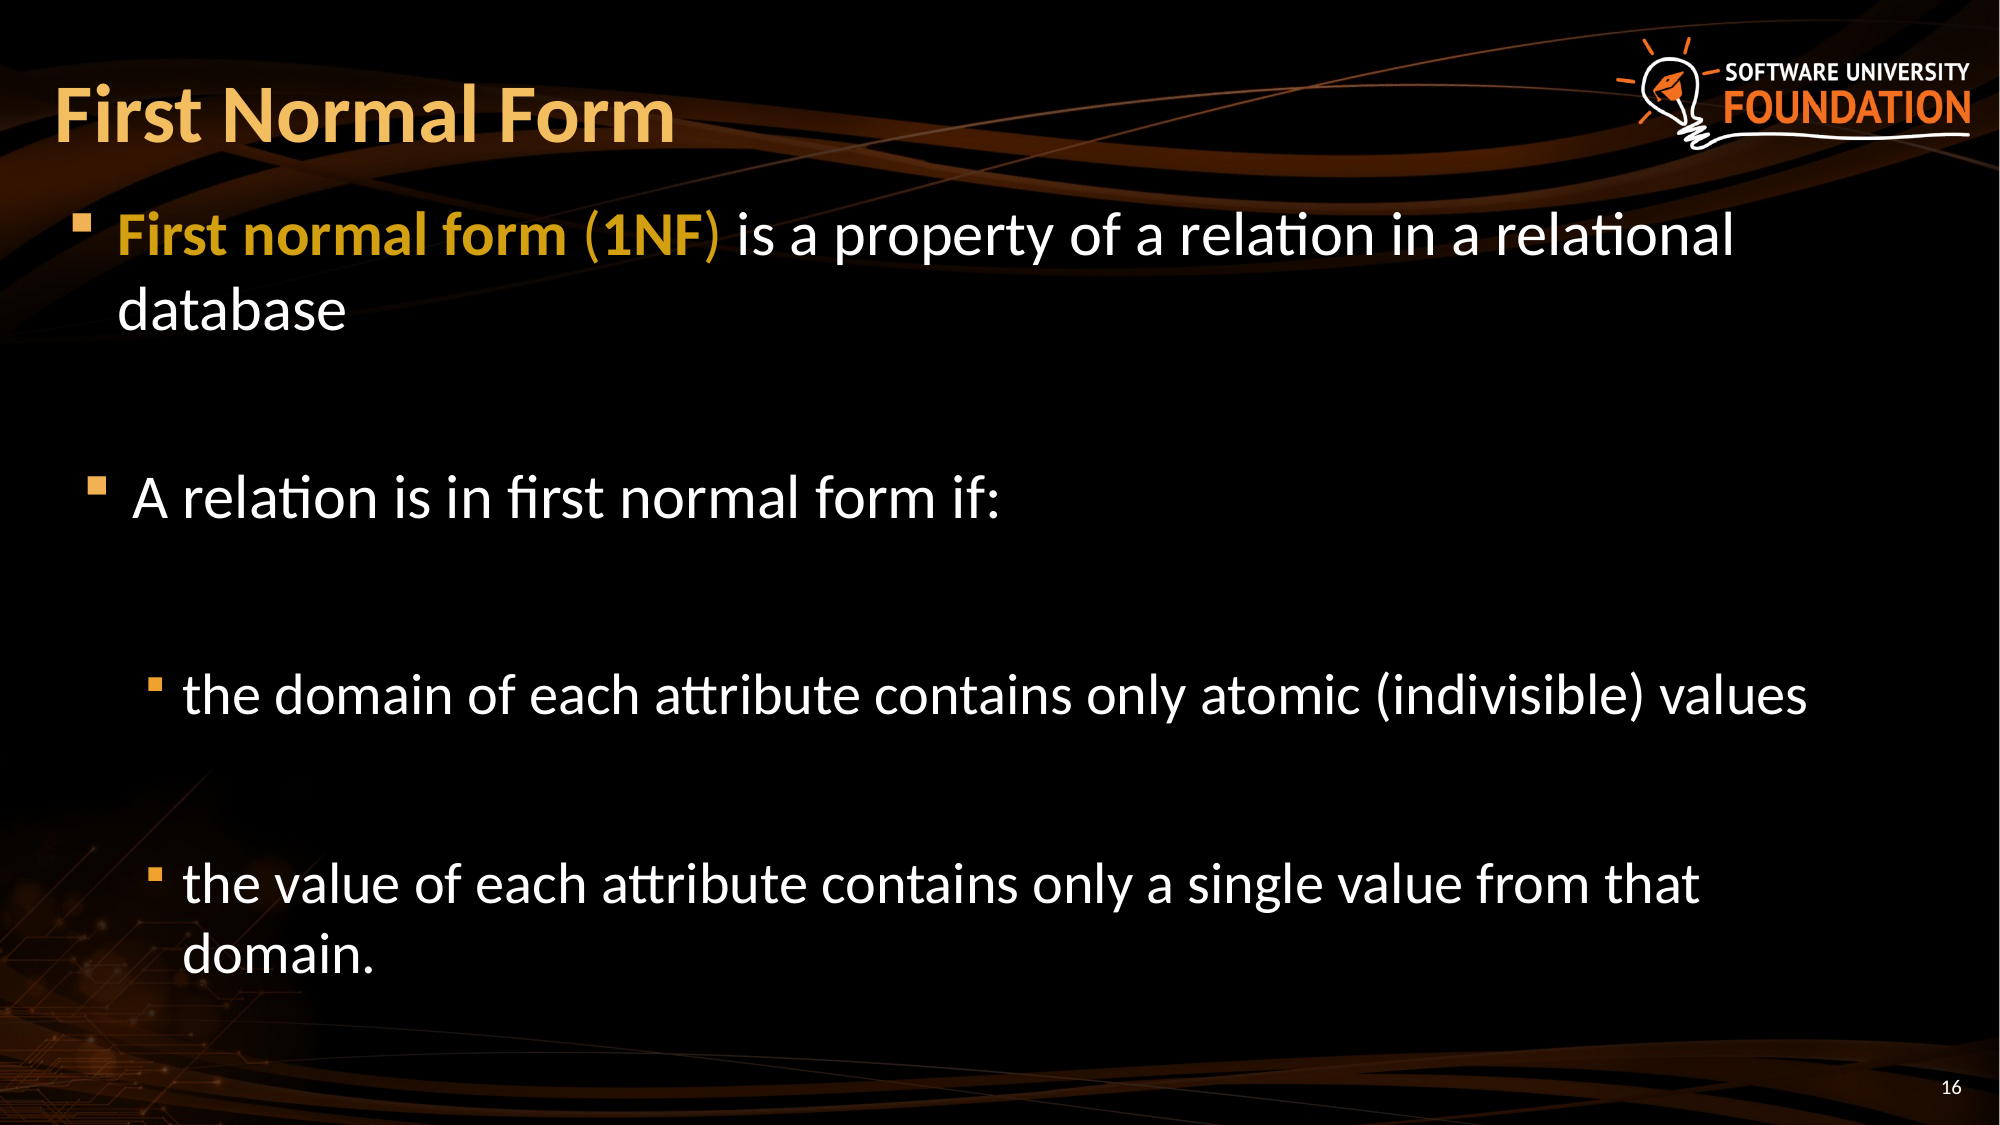

First Normal Form
First normal form (1NF) is a property of a relation in a relational database
A relation is in first normal form if:

the domain of each attribute contains only atomic (indivisible) values

the value of each attribute contains only a single value from that domain.
16